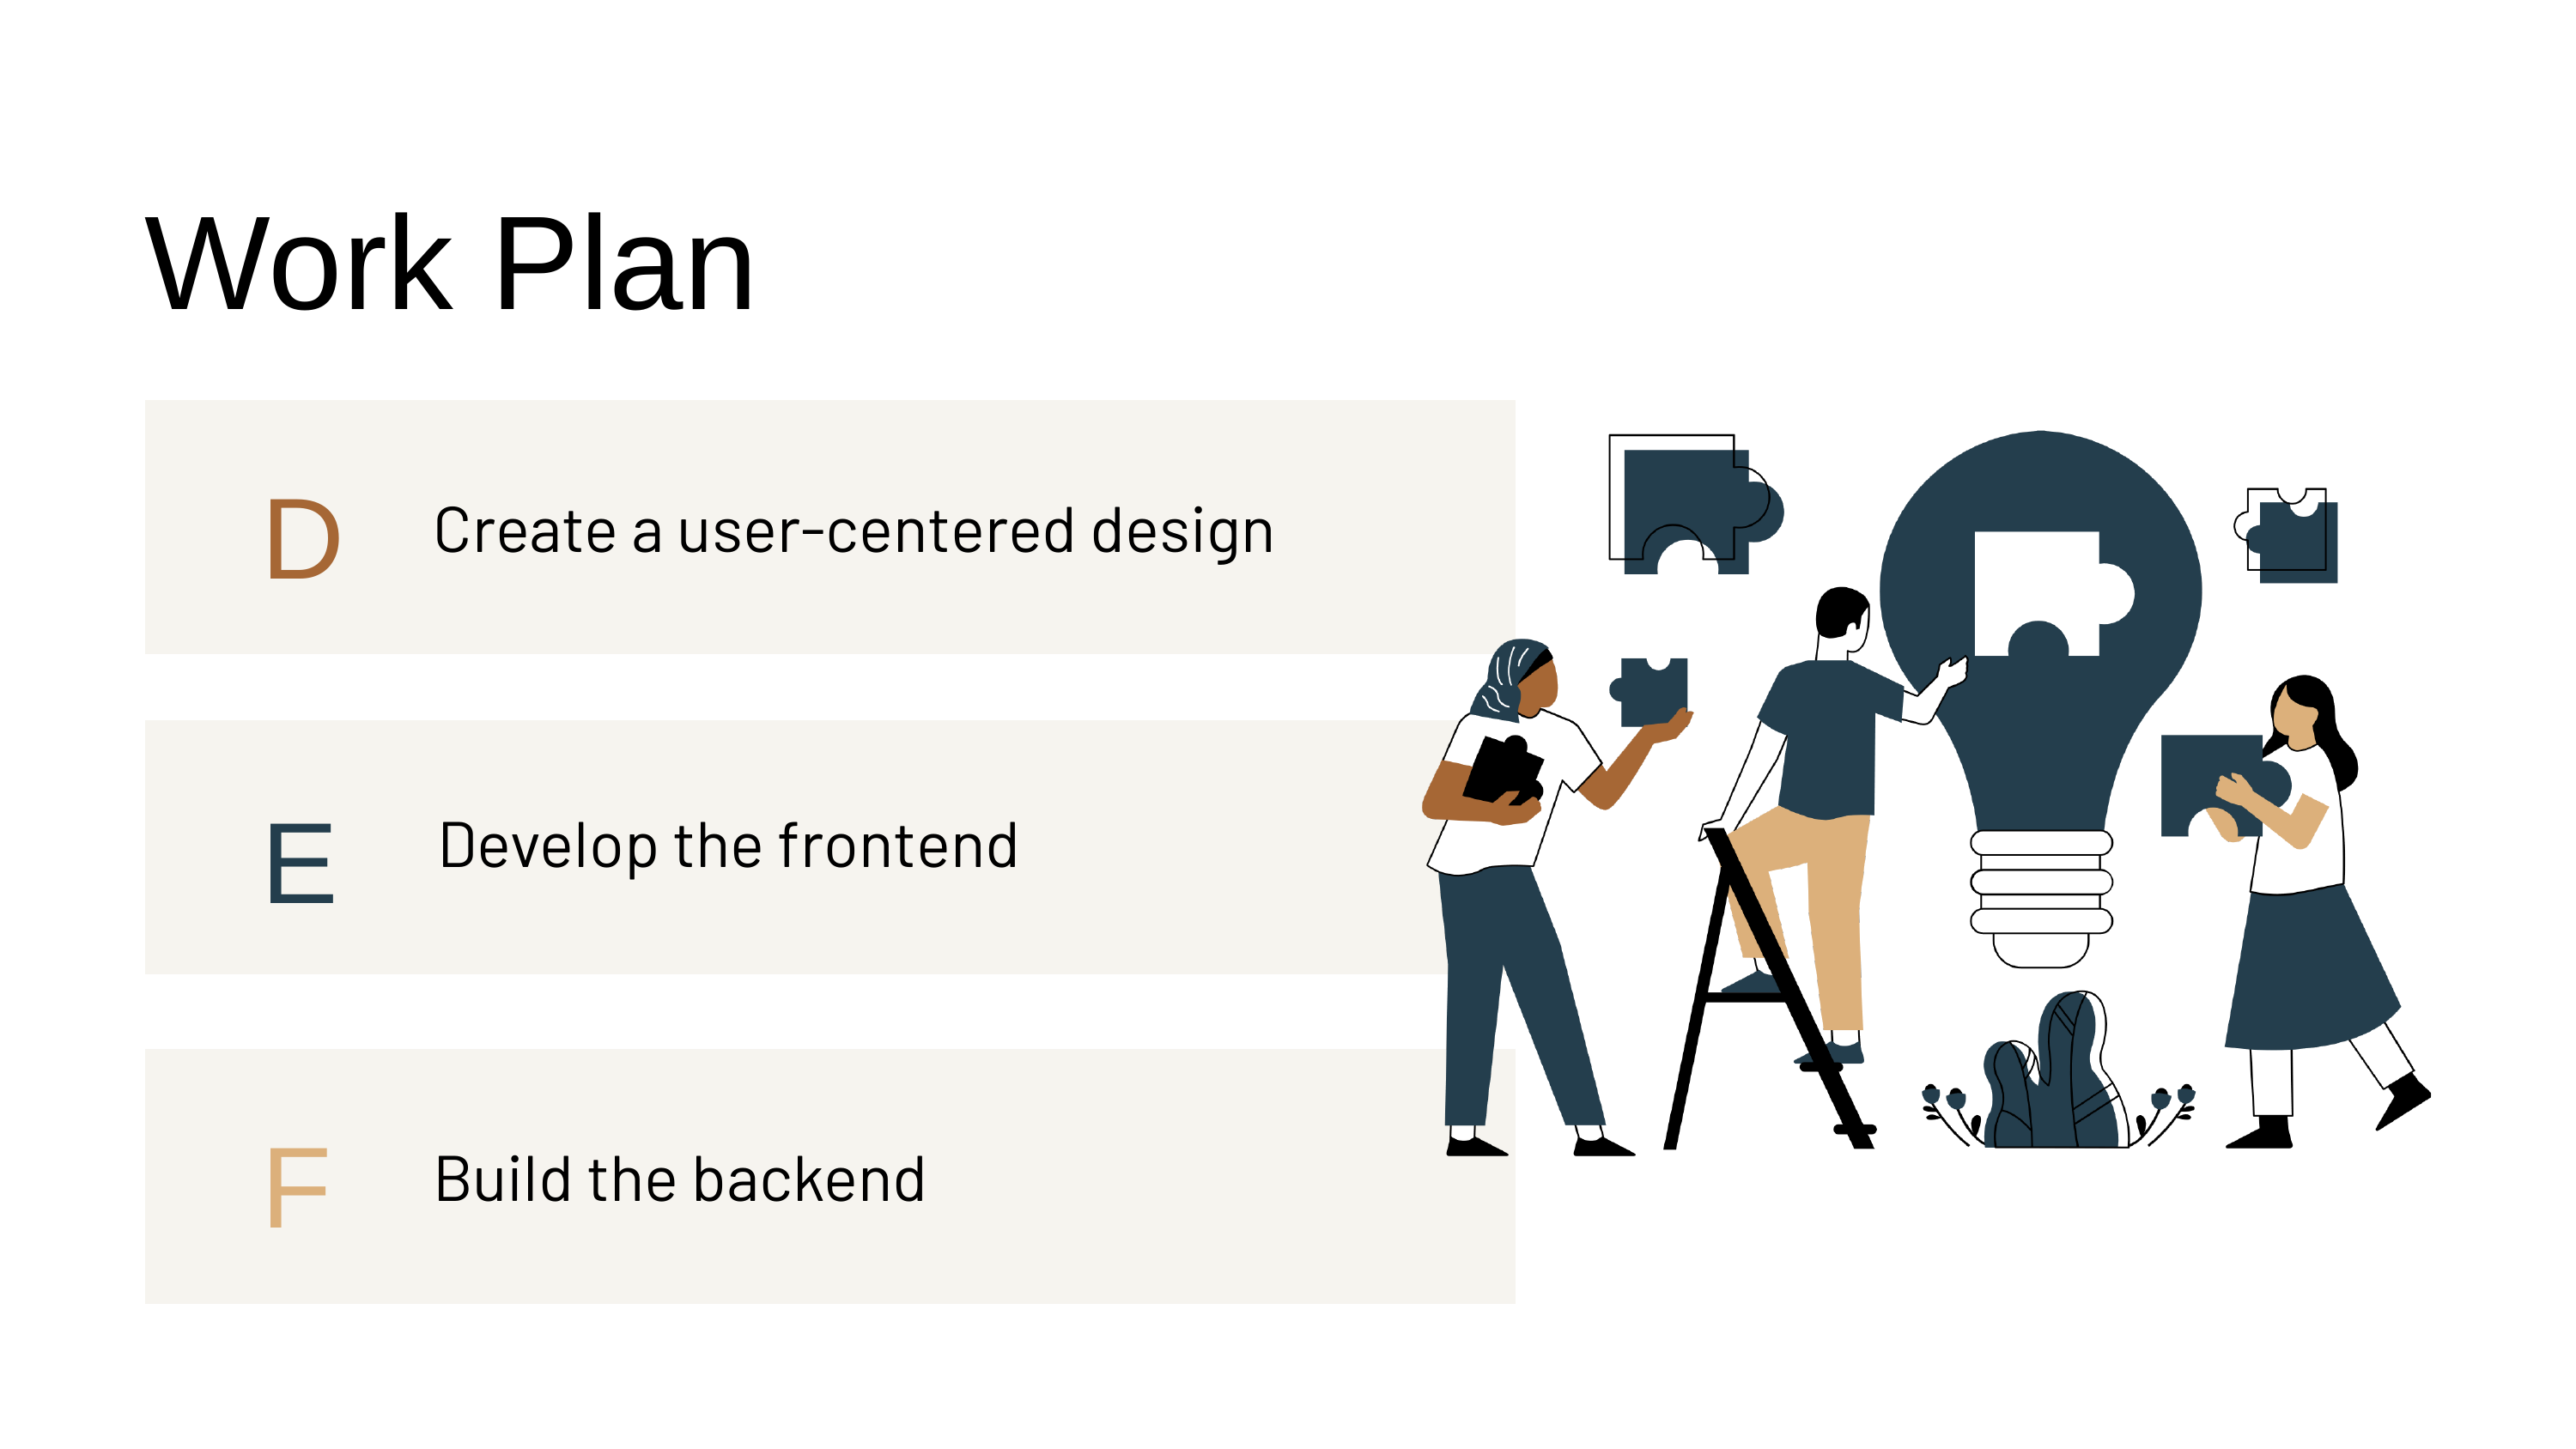

Work Plan

D
Create a user-centered design

E
Develop the frontend

F
Build the backend